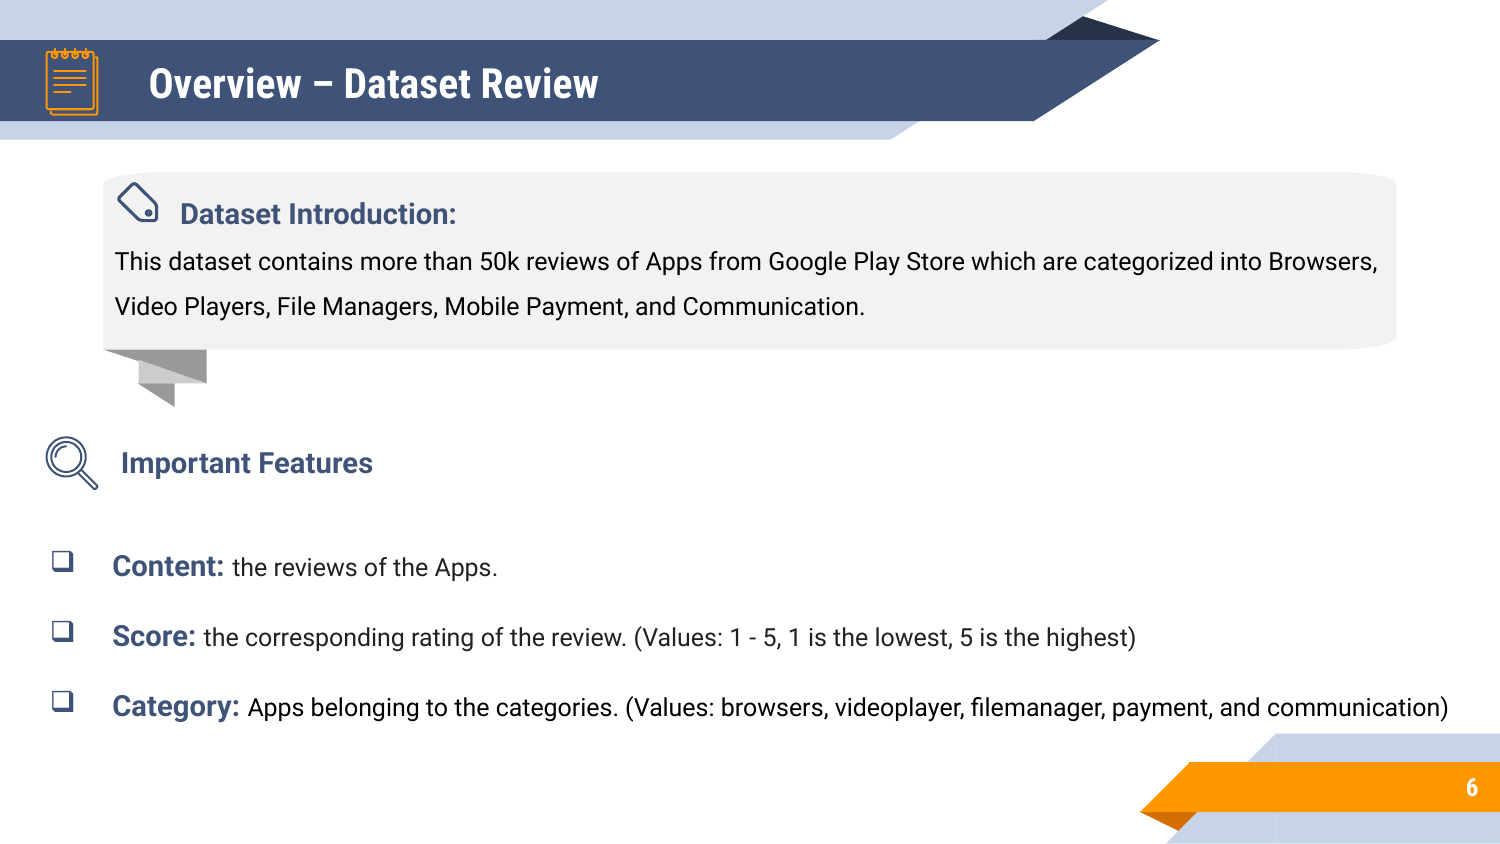

# Overview – Dataset Review

         Dataset Introduction:
This dataset contains more than 50k reviews of Apps from Google Play Store which are categorized into Browsers, Video Players, File Managers, Mobile Payment, and Communication.

Important Features

Content: the reviews of the Apps.
Score: the corresponding rating of the review. (Values: 1 - 5, 1 is the lowest, 5 is the highest)
Category: Apps belonging to the categories. (Values: browsers, videoplayer, filemanager, payment, and communication)
6